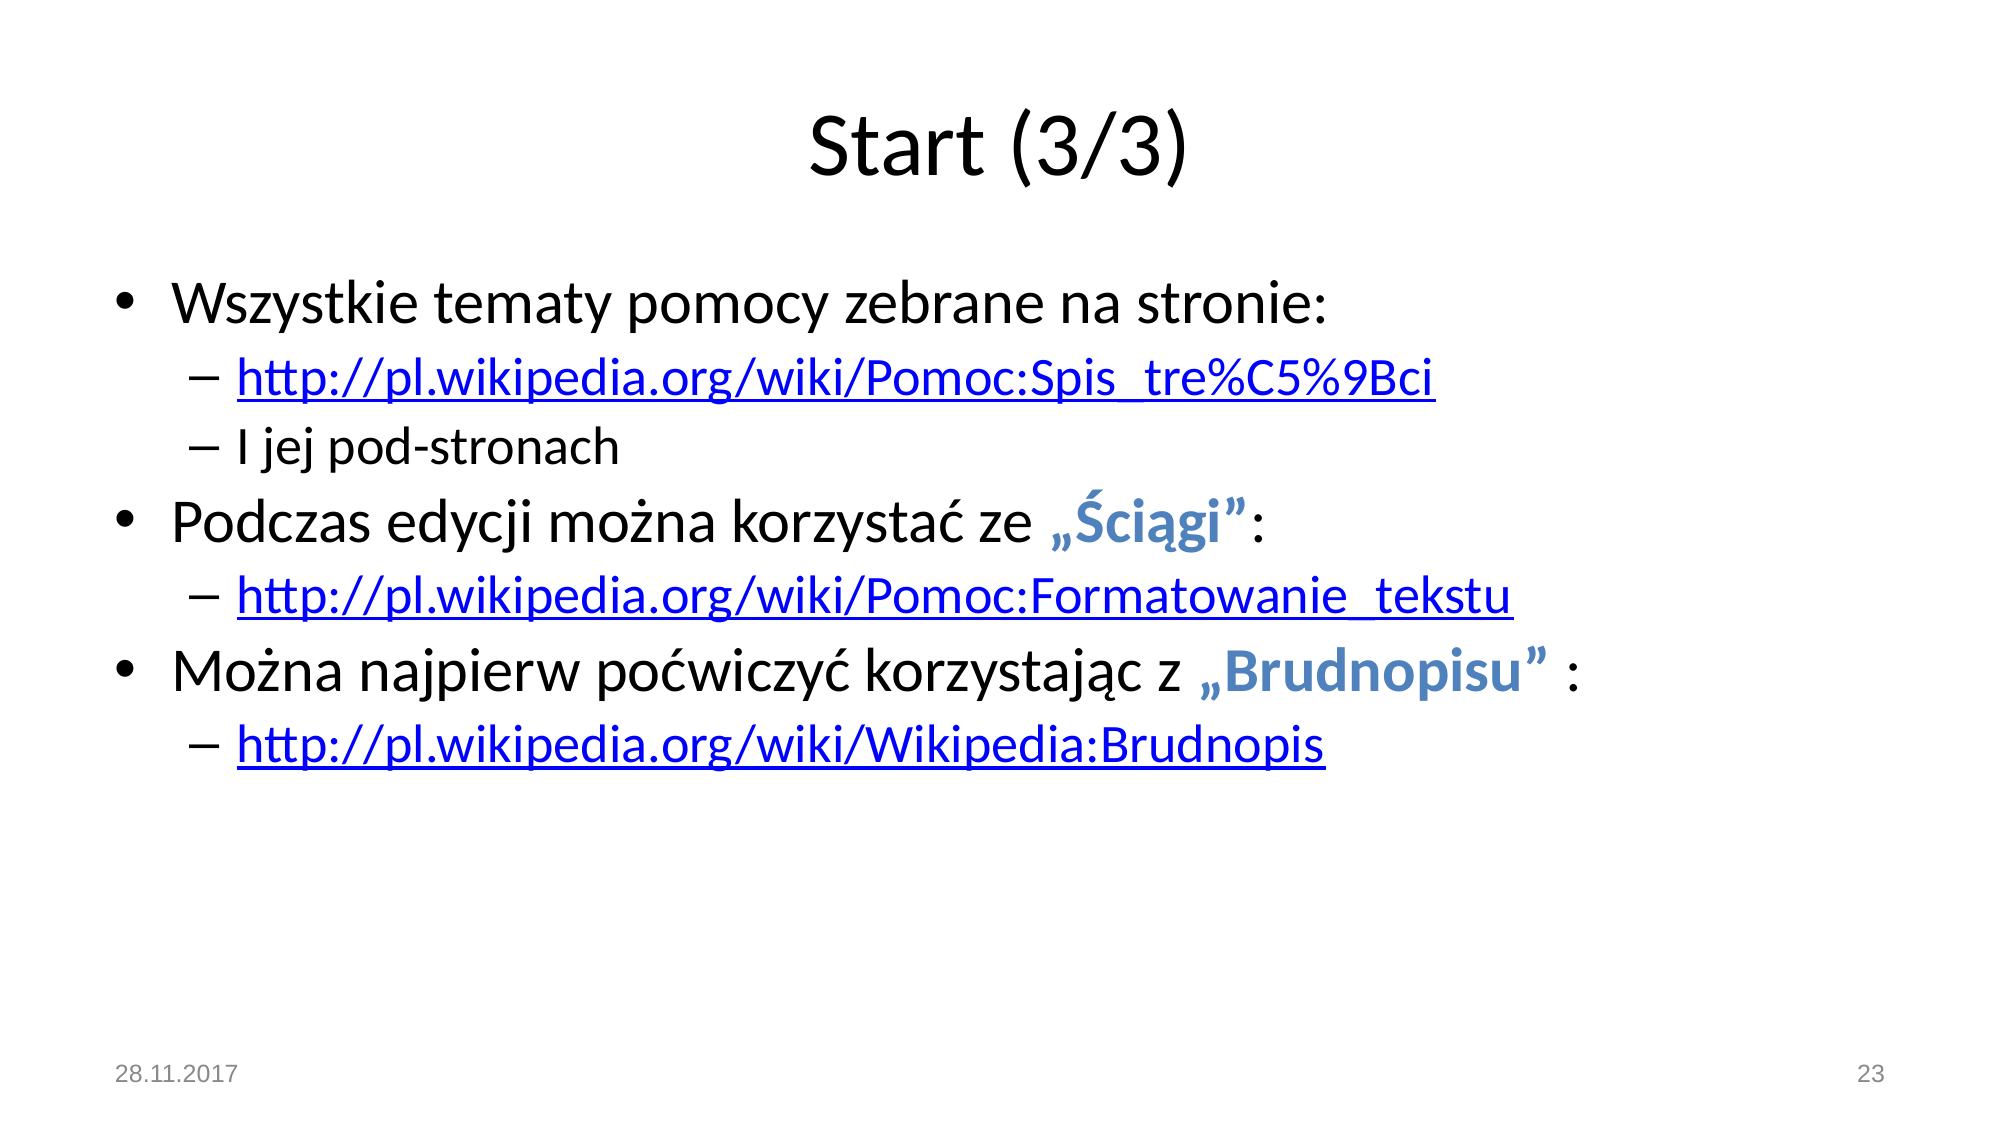

# Start (3/3)
Wszystkie tematy pomocy zebrane na stronie:
http://pl.wikipedia.org/wiki/Pomoc:Spis_tre%C5%9Bci
I jej pod-stronach
Podczas edycji można korzystać ze „Ściągi”:
http://pl.wikipedia.org/wiki/Pomoc:Formatowanie_tekstu
Można najpierw poćwiczyć korzystając z „Brudnopisu” :
http://pl.wikipedia.org/wiki/Wikipedia:Brudnopis

28.11.2017
23